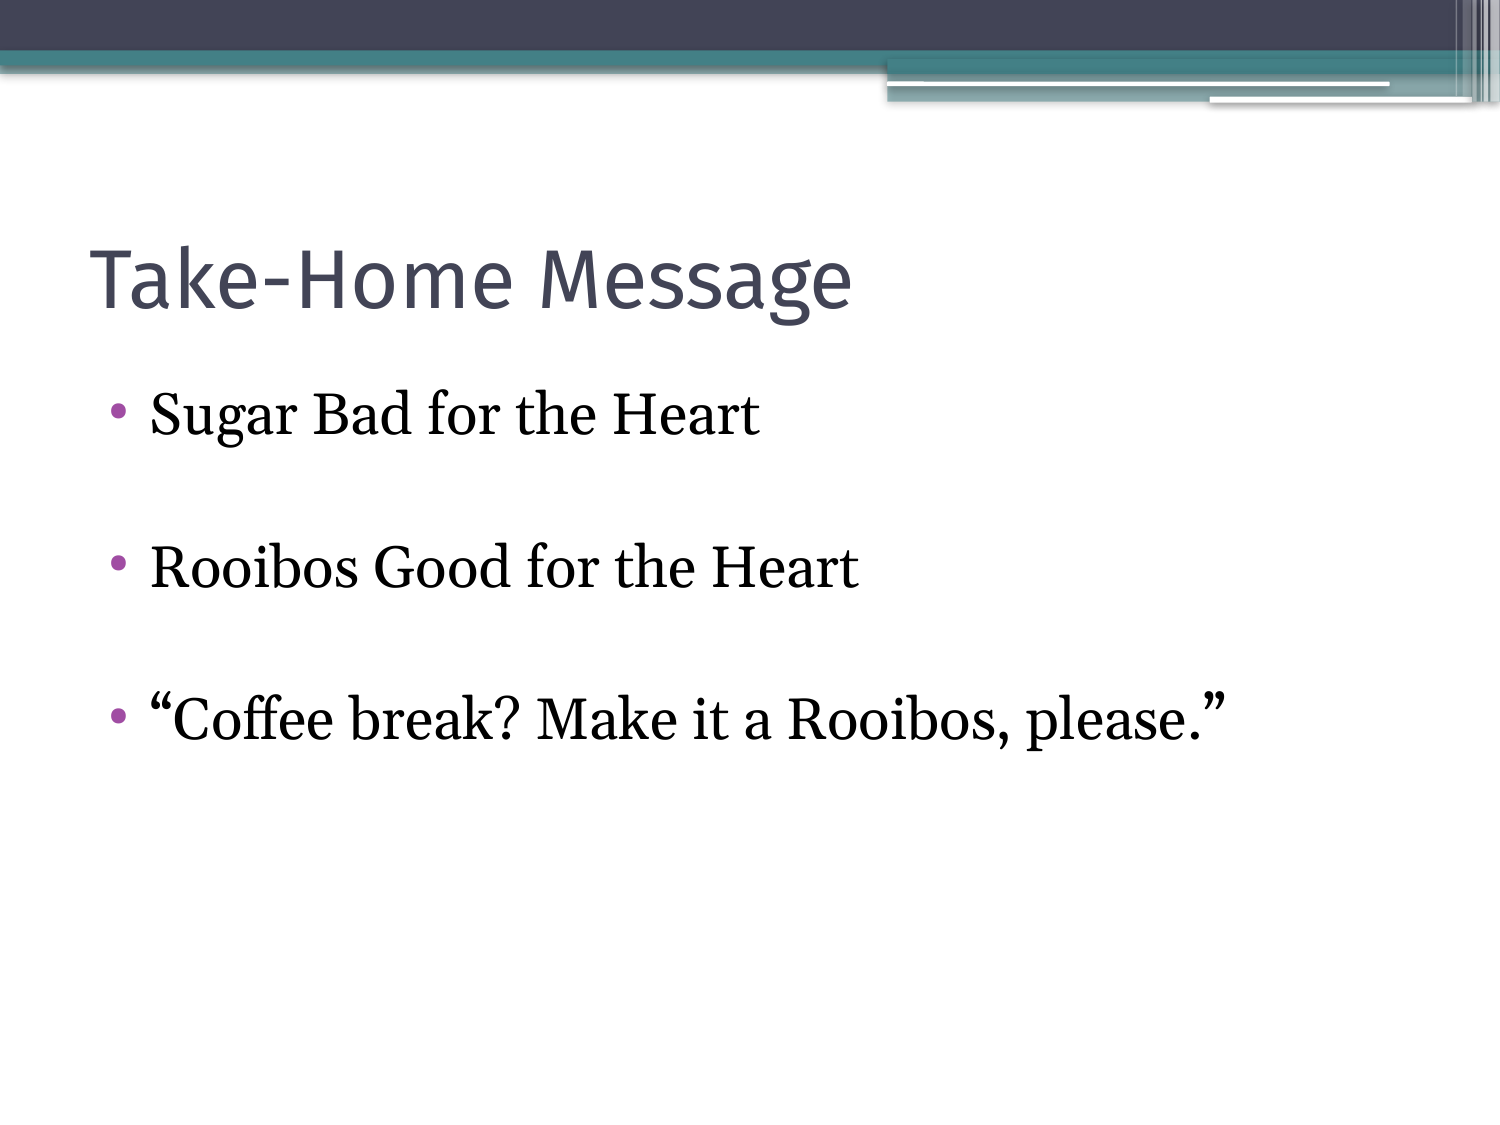

# Take-Home Message
Sugar Bad for the Heart

Rooibos Good for the Heart

“Coffee break? Make it a Rooibos, please.”